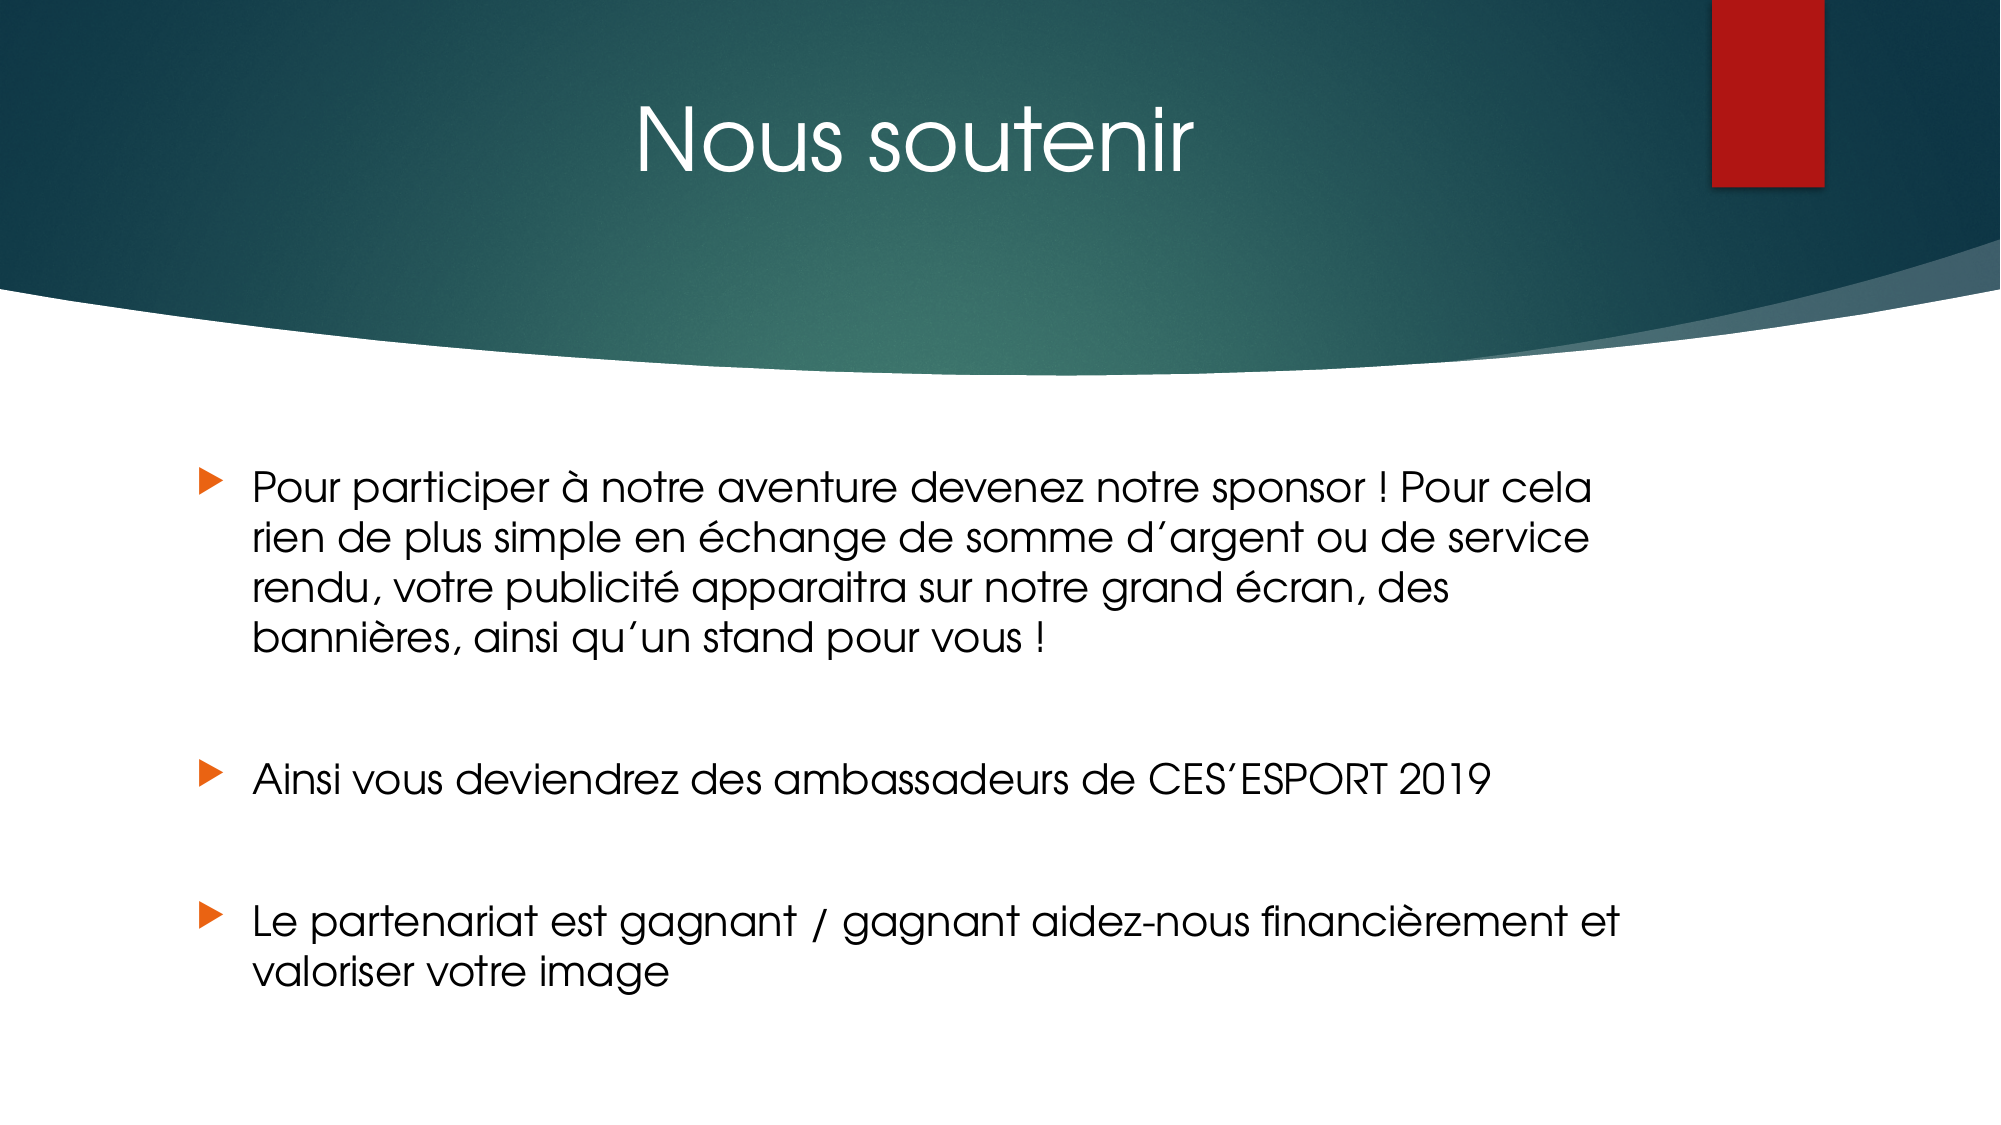

# Nous soutenir

Pour participer à notre aventure devenez notre sponsor ! Pour cela rien de plus simple en échange de somme d’argent ou de service rendu, votre publicité apparaitra sur notre grand écran, des bannières, ainsi qu’un stand pour vous !

Ainsi vous deviendrez des ambassadeurs de CES’ESPORT 2019

Le partenariat est gagnant / gagnant aidez-nous financièrement et valoriser votre image